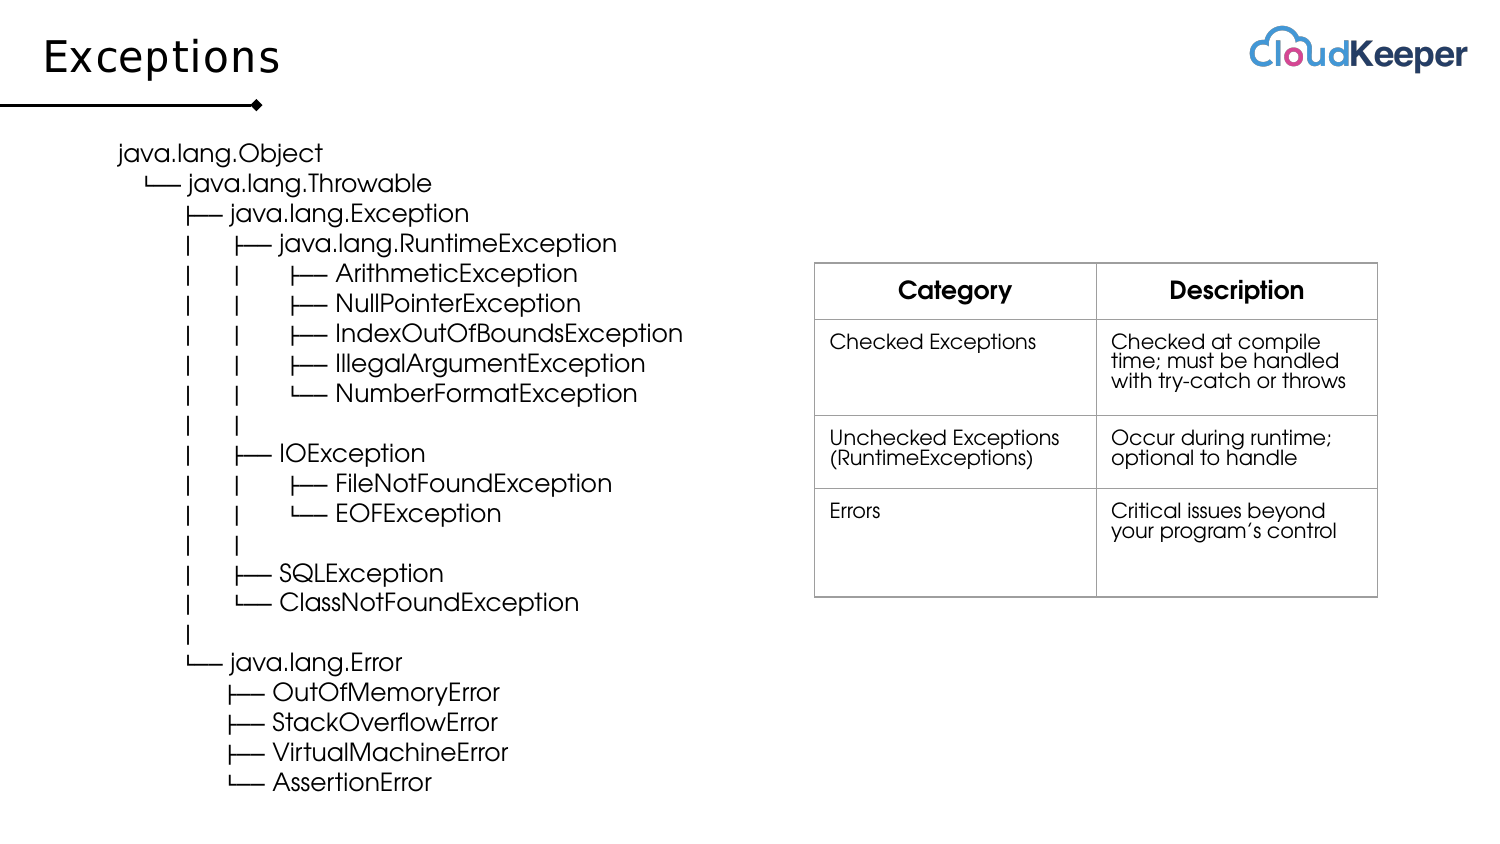

# Exceptions
java.lang.Object
   └── java.lang.Throwable
         ├── java.lang.Exception
         │     ├── java.lang.RuntimeException
         │     │      ├── ArithmeticException
         │     │      ├── NullPointerException
         │     │      ├── IndexOutOfBoundsException
         │     │      ├── IllegalArgumentException
         │     │      └── NumberFormatException
         │     │
         │     ├── IOException
         │     │      ├── FileNotFoundException
         │     │      └── EOFException
         │     │
         │     ├── SQLException
         │     └── ClassNotFoundException
         │
         └── java.lang.Error
               ├── OutOfMemoryError
               ├── StackOverflowError
               ├── VirtualMachineError
               └── AssertionError

| Category | Description |
| --- | --- |
| Checked Exceptions | Checked at compile time; must be handled with try-catch or throws |
| Unchecked Exceptions (RuntimeExceptions) | Occur during runtime; optional to handle |
| Errors | Critical issues beyond your program’s control |